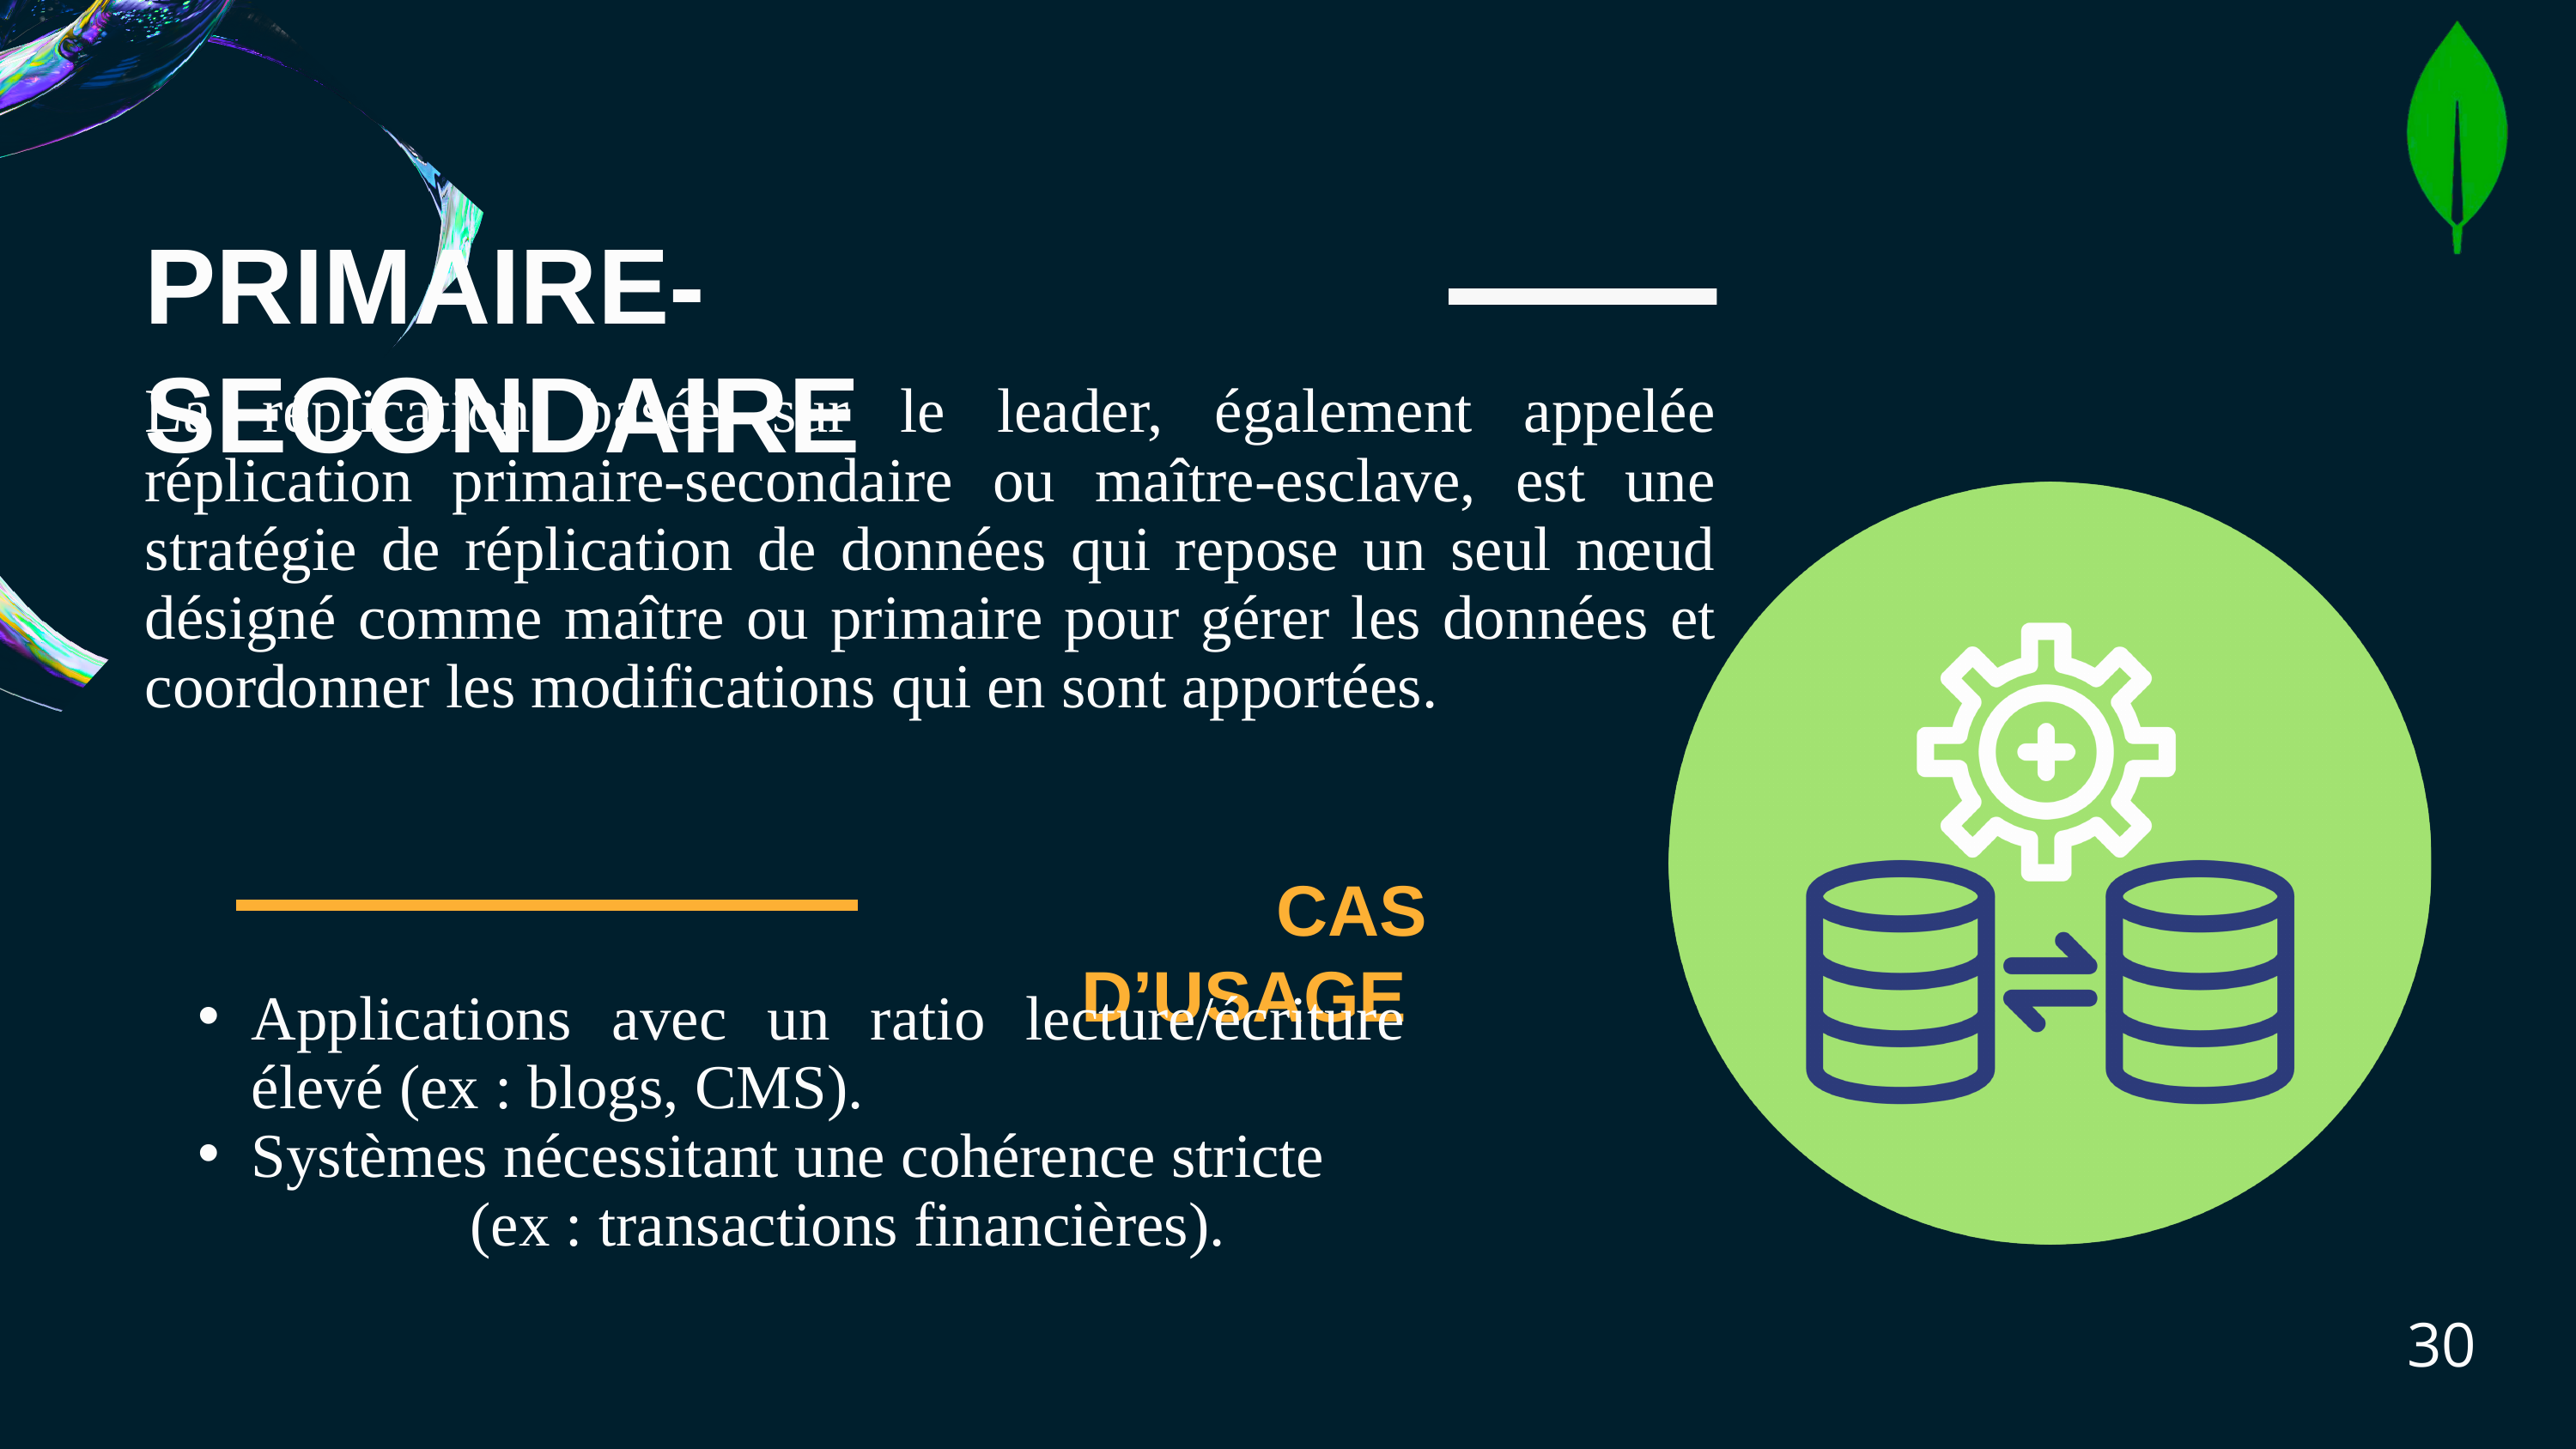

PRIMAIRE-SECONDAIRE

La réplication basée sur le leader, également appelée réplication primaire-secondaire ou maître-esclave, est une stratégie de réplication de données qui repose un seul nœud désigné comme maître ou primaire pour gérer les données et coordonner les modifications qui en sont apportées.

CAS D’USAGE

Applications avec un ratio lecture/écriture élevé (ex : blogs, CMS).
Systèmes nécessitant une cohérence stricte                    (ex : transactions financières).
30